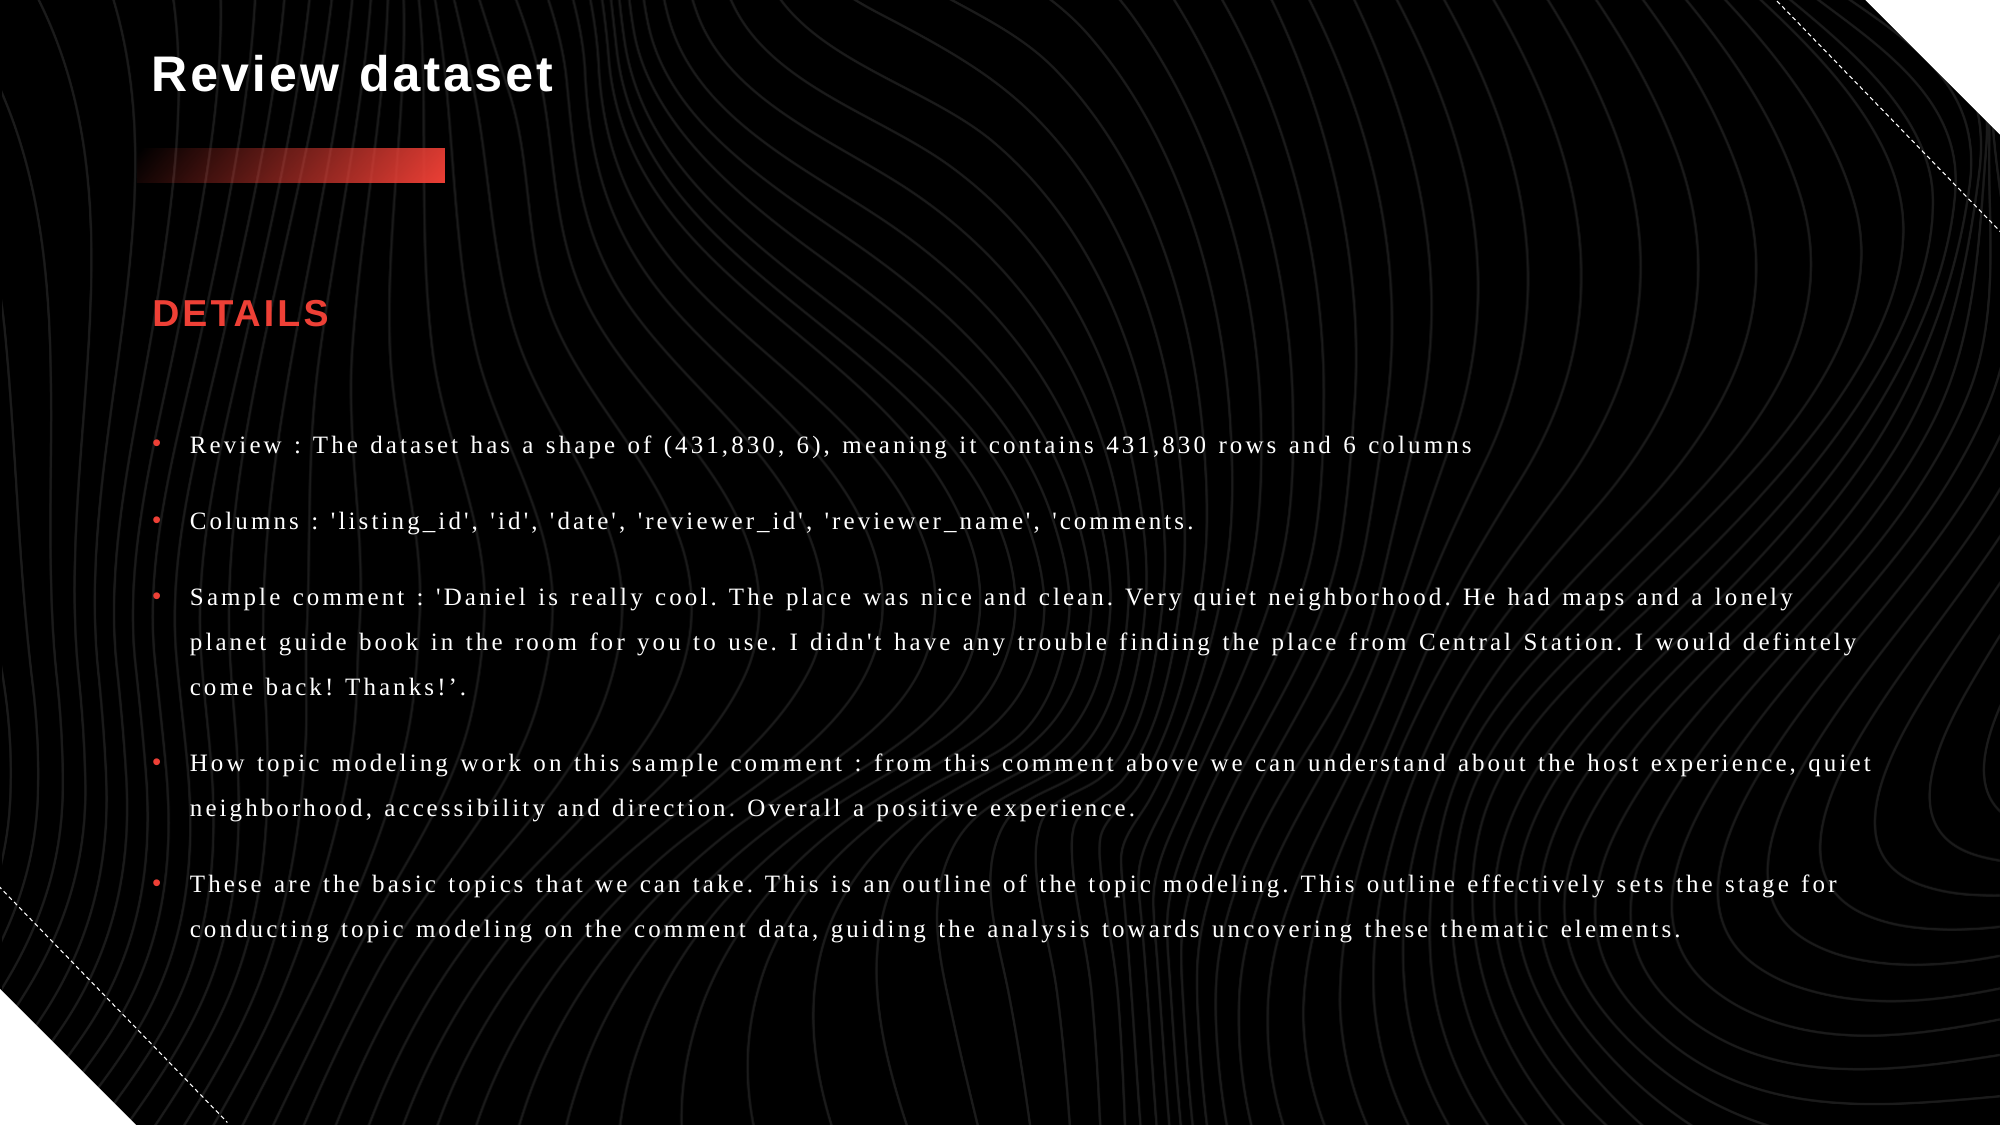

# Review dataset
details
Review : The dataset has a shape of (431,830, 6), meaning it contains 431,830 rows and 6 columns
Columns : 'listing_id', 'id', 'date', 'reviewer_id', 'reviewer_name', 'comments.
Sample comment : 'Daniel is really cool. The place was nice and clean. Very quiet neighborhood. He had maps and a lonely planet guide book in the room for you to use. I didn't have any trouble finding the place from Central Station. I would defintely come back! Thanks!’.
How topic modeling work on this sample comment : from this comment above we can understand about the host experience, quiet neighborhood, accessibility and direction. Overall a positive experience.
These are the basic topics that we can take. This is an outline of the topic modeling. This outline effectively sets the stage for conducting topic modeling on the comment data, guiding the analysis towards uncovering these thematic elements.